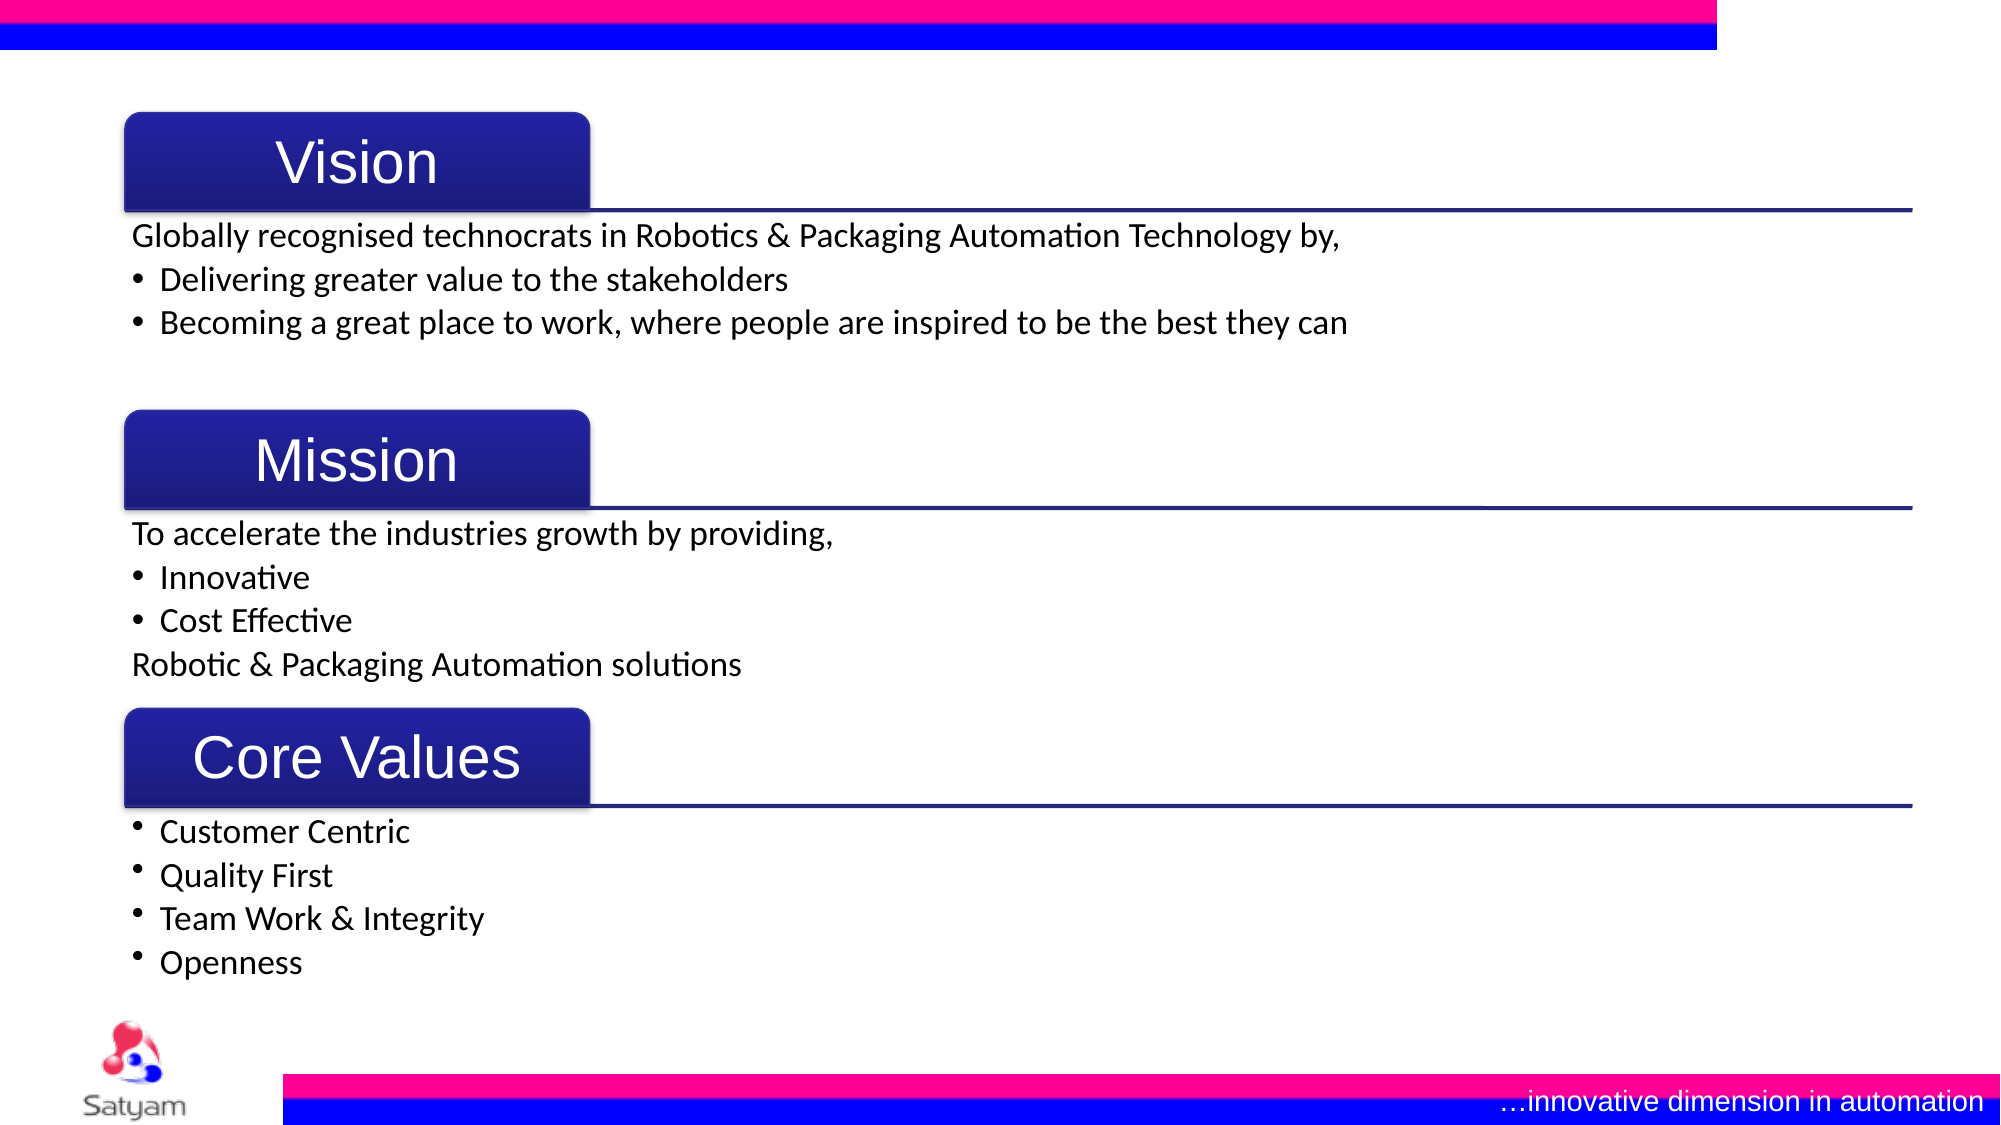

Vision
Globally recognised technocrats in Robotics & Packaging Automation Technology by,
Delivering greater value to the stakeholders
Becoming a great place to work, where people are inspired to be the best they can

Mission
To accelerate the industries growth by providing,
Innovative
Cost Effective
Robotic & Packaging Automation solutions

Core Values
Customer Centric
Quality First
Team Work & Integrity
Openness